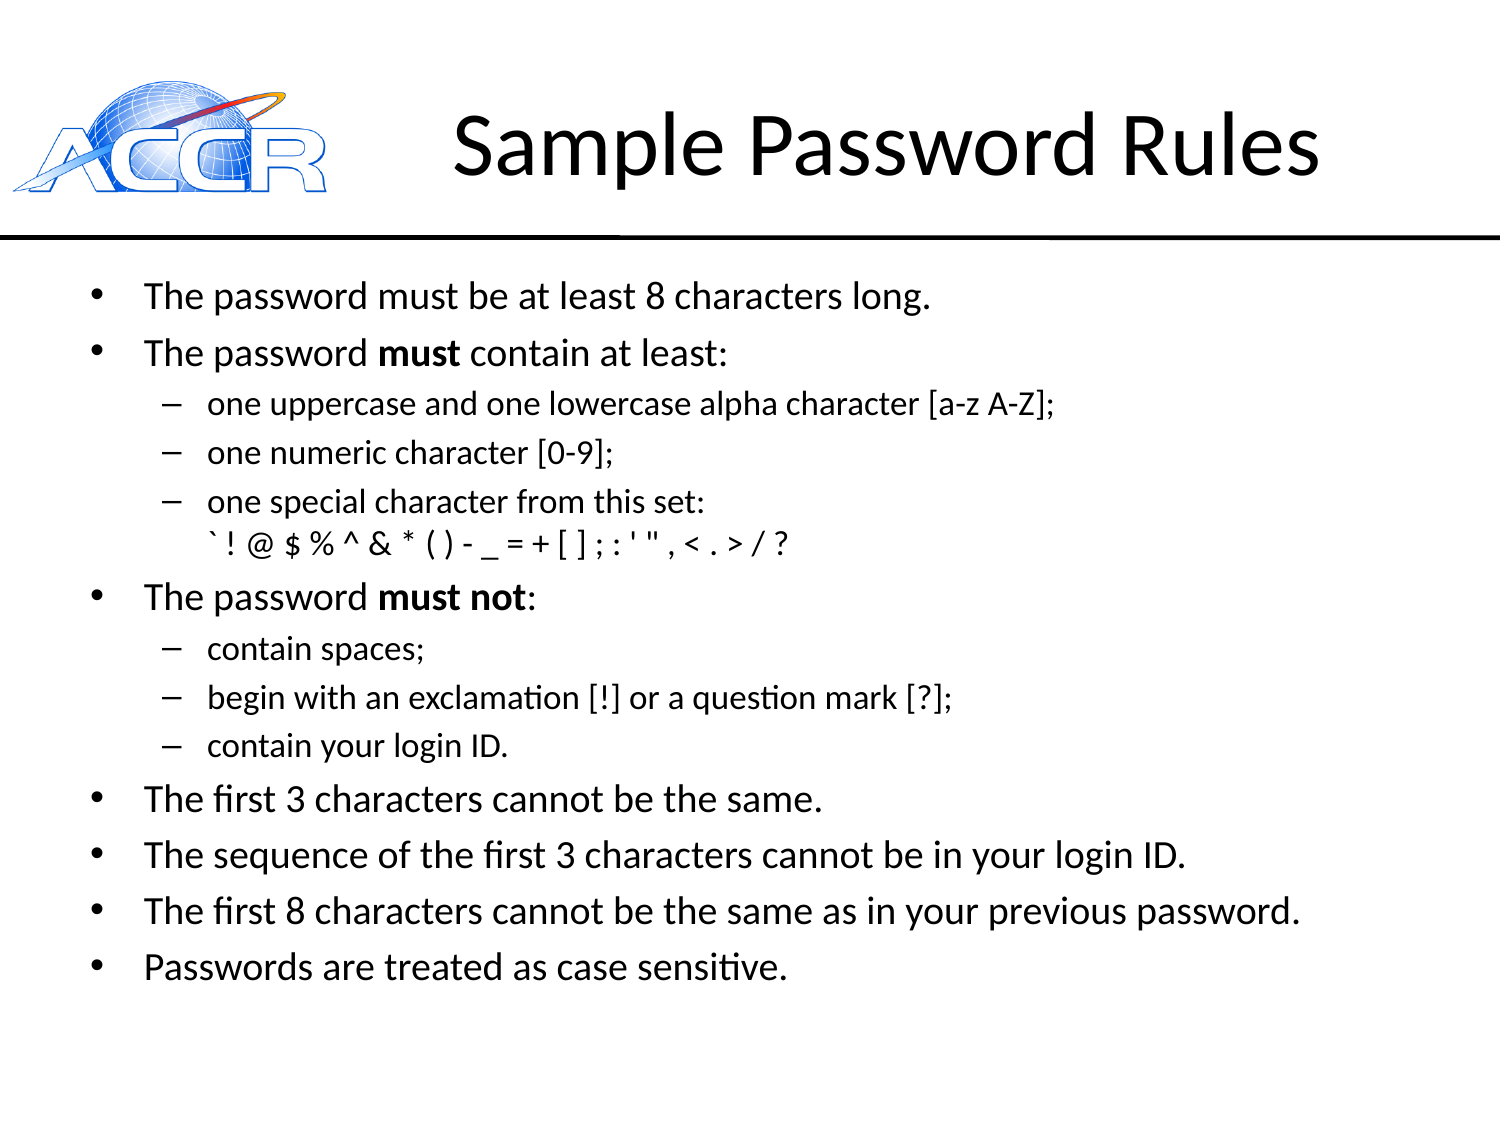

# Sample Password Rules
The password must be at least 8 characters long.
The password must contain at least:
one uppercase and one lowercase alpha character [a-z A-Z];
one numeric character [0-9];
one special character from this set:
` ! @ $ % ^ & * ( ) - _ = + [ ] ; : ' " , < . > / ?
The password must not:
contain spaces;
begin with an exclamation [!] or a question mark [?];
contain your login ID.
The first 3 characters cannot be the same.
The sequence of the first 3 characters cannot be in your login ID.
The first 8 characters cannot be the same as in your previous password.
Passwords are treated as case sensitive.